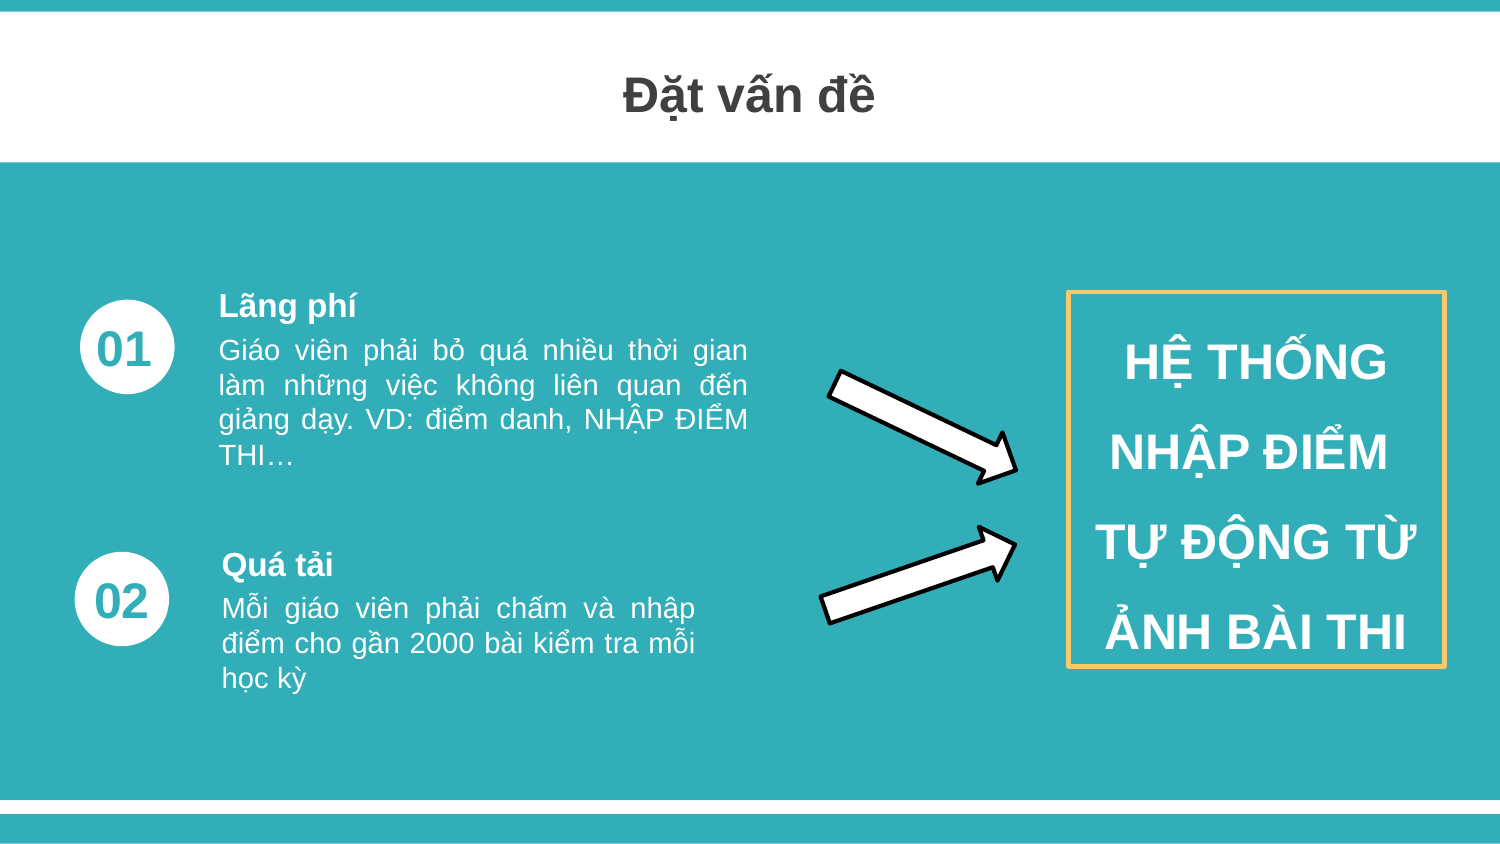

Đặt vấn đề

Lãng phí
Giáo viên phải bỏ quá nhiều thời gian làm những việc không liên quan đến giảng dạy. VD: điểm danh, NHẬP ĐIỂM THI…
HỆ THỐNG NHẬP ĐIỂM
TỰ ĐỘNG TỪ ẢNH BÀI THI

01

Quá tải
Mỗi giáo viên phải chấm và nhập điểm cho gần 2000 bài kiểm tra mỗi học kỳ

02